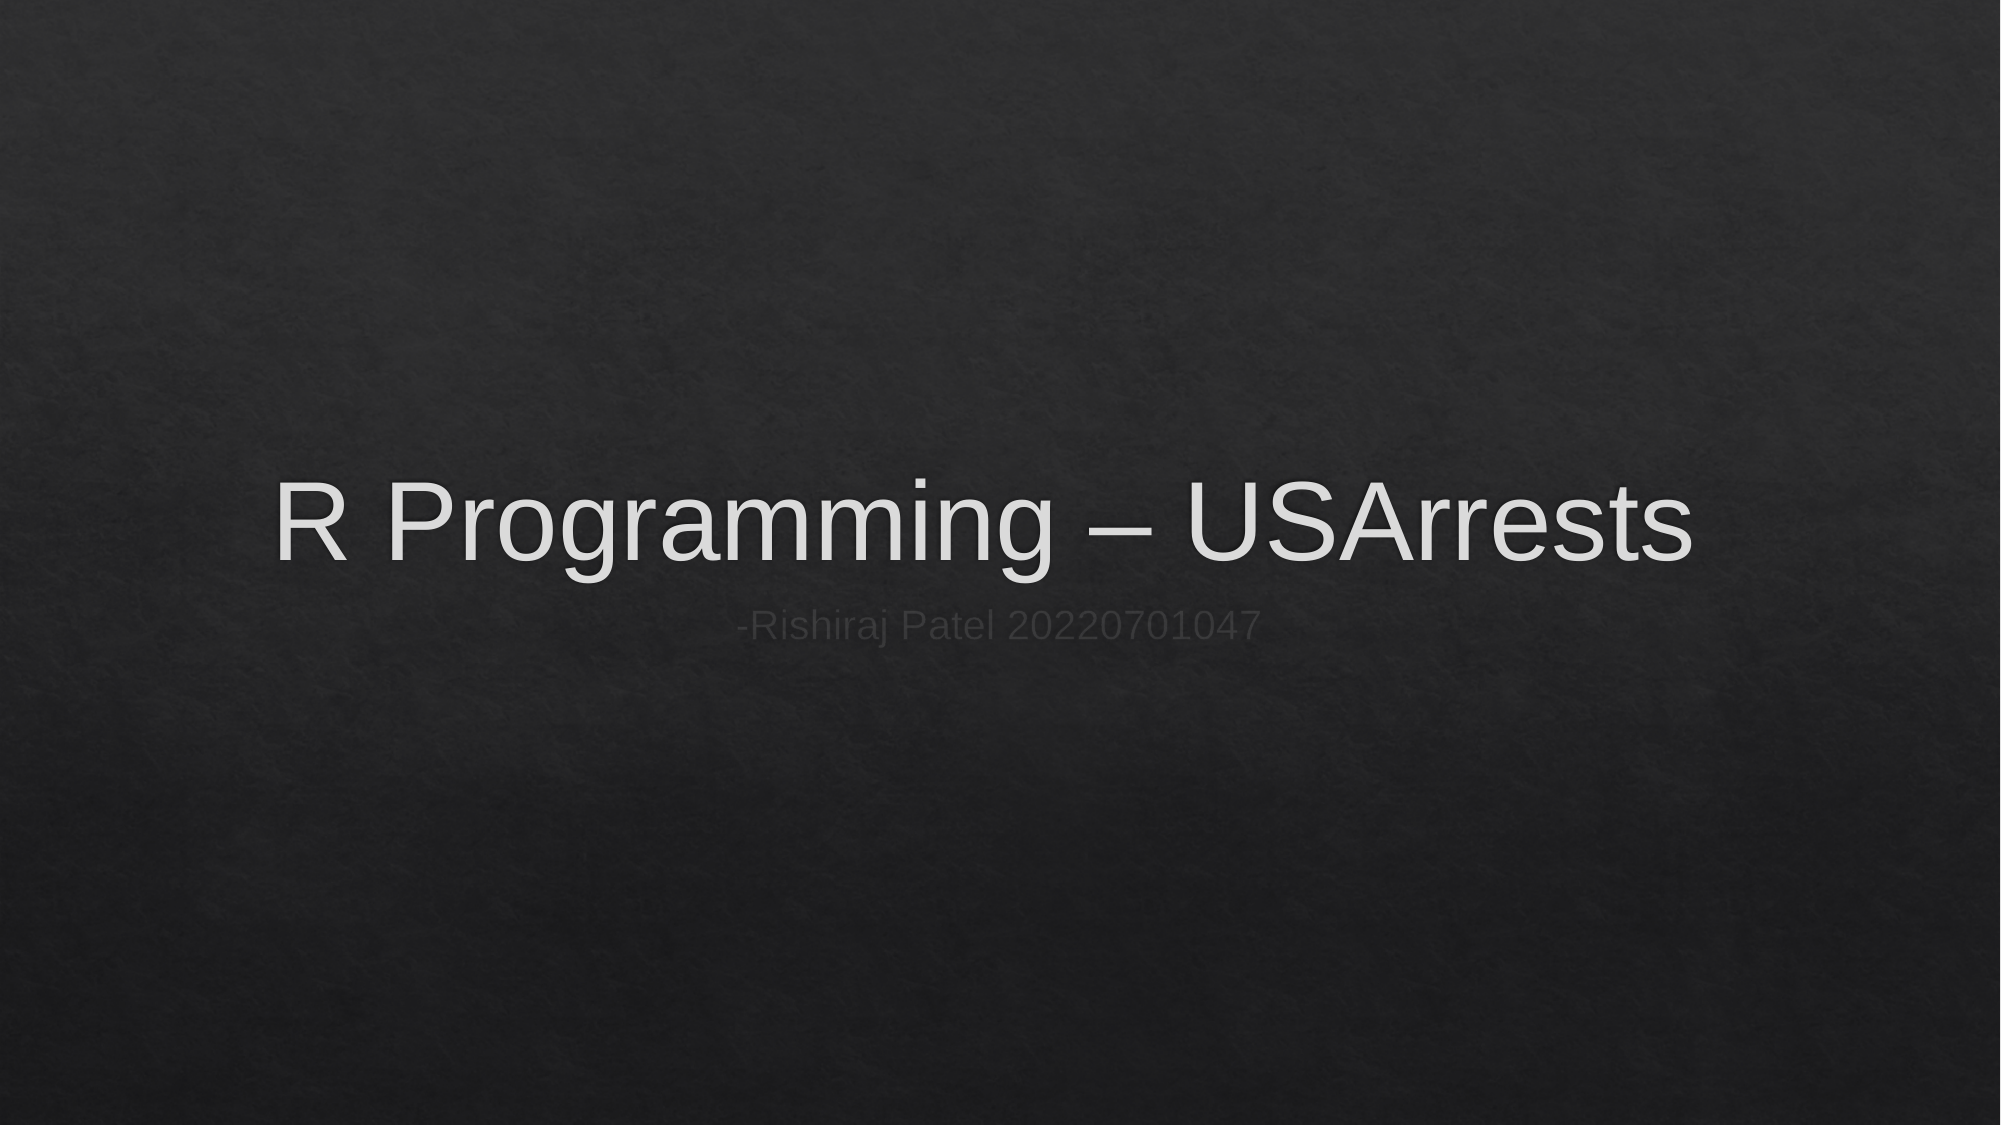

# R Programming – USArrests
-Rishiraj Patel 20220701047